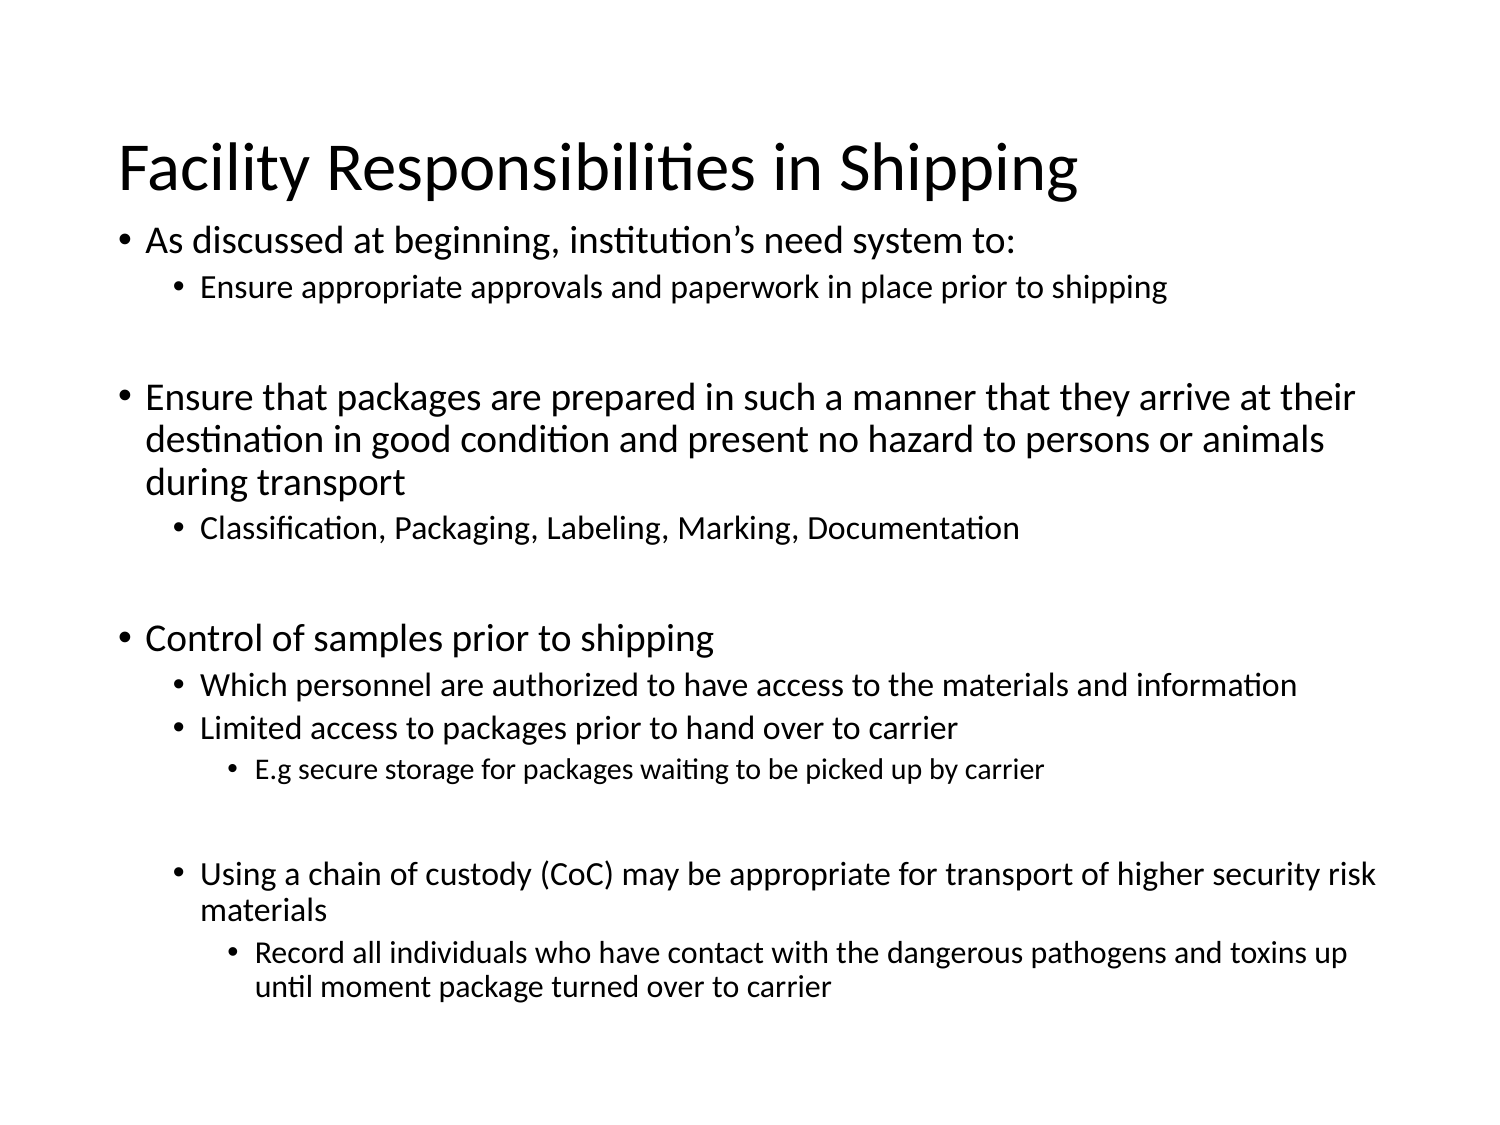

# Facility Responsibilities in Shipping
As discussed at beginning, institution’s need system to:
Ensure appropriate approvals and paperwork in place prior to shipping

Ensure that packages are prepared in such a manner that they arrive at their destination in good condition and present no hazard to persons or animals during transport
Classification, Packaging, Labeling, Marking, Documentation

Control of samples prior to shipping
Which personnel are authorized to have access to the materials and information
Limited access to packages prior to hand over to carrier
E.g secure storage for packages waiting to be picked up by carrier

Using a chain of custody (CoC) may be appropriate for transport of higher security risk materials
Record all individuals who have contact with the dangerous pathogens and toxins up until moment package turned over to carrier
Slide 52